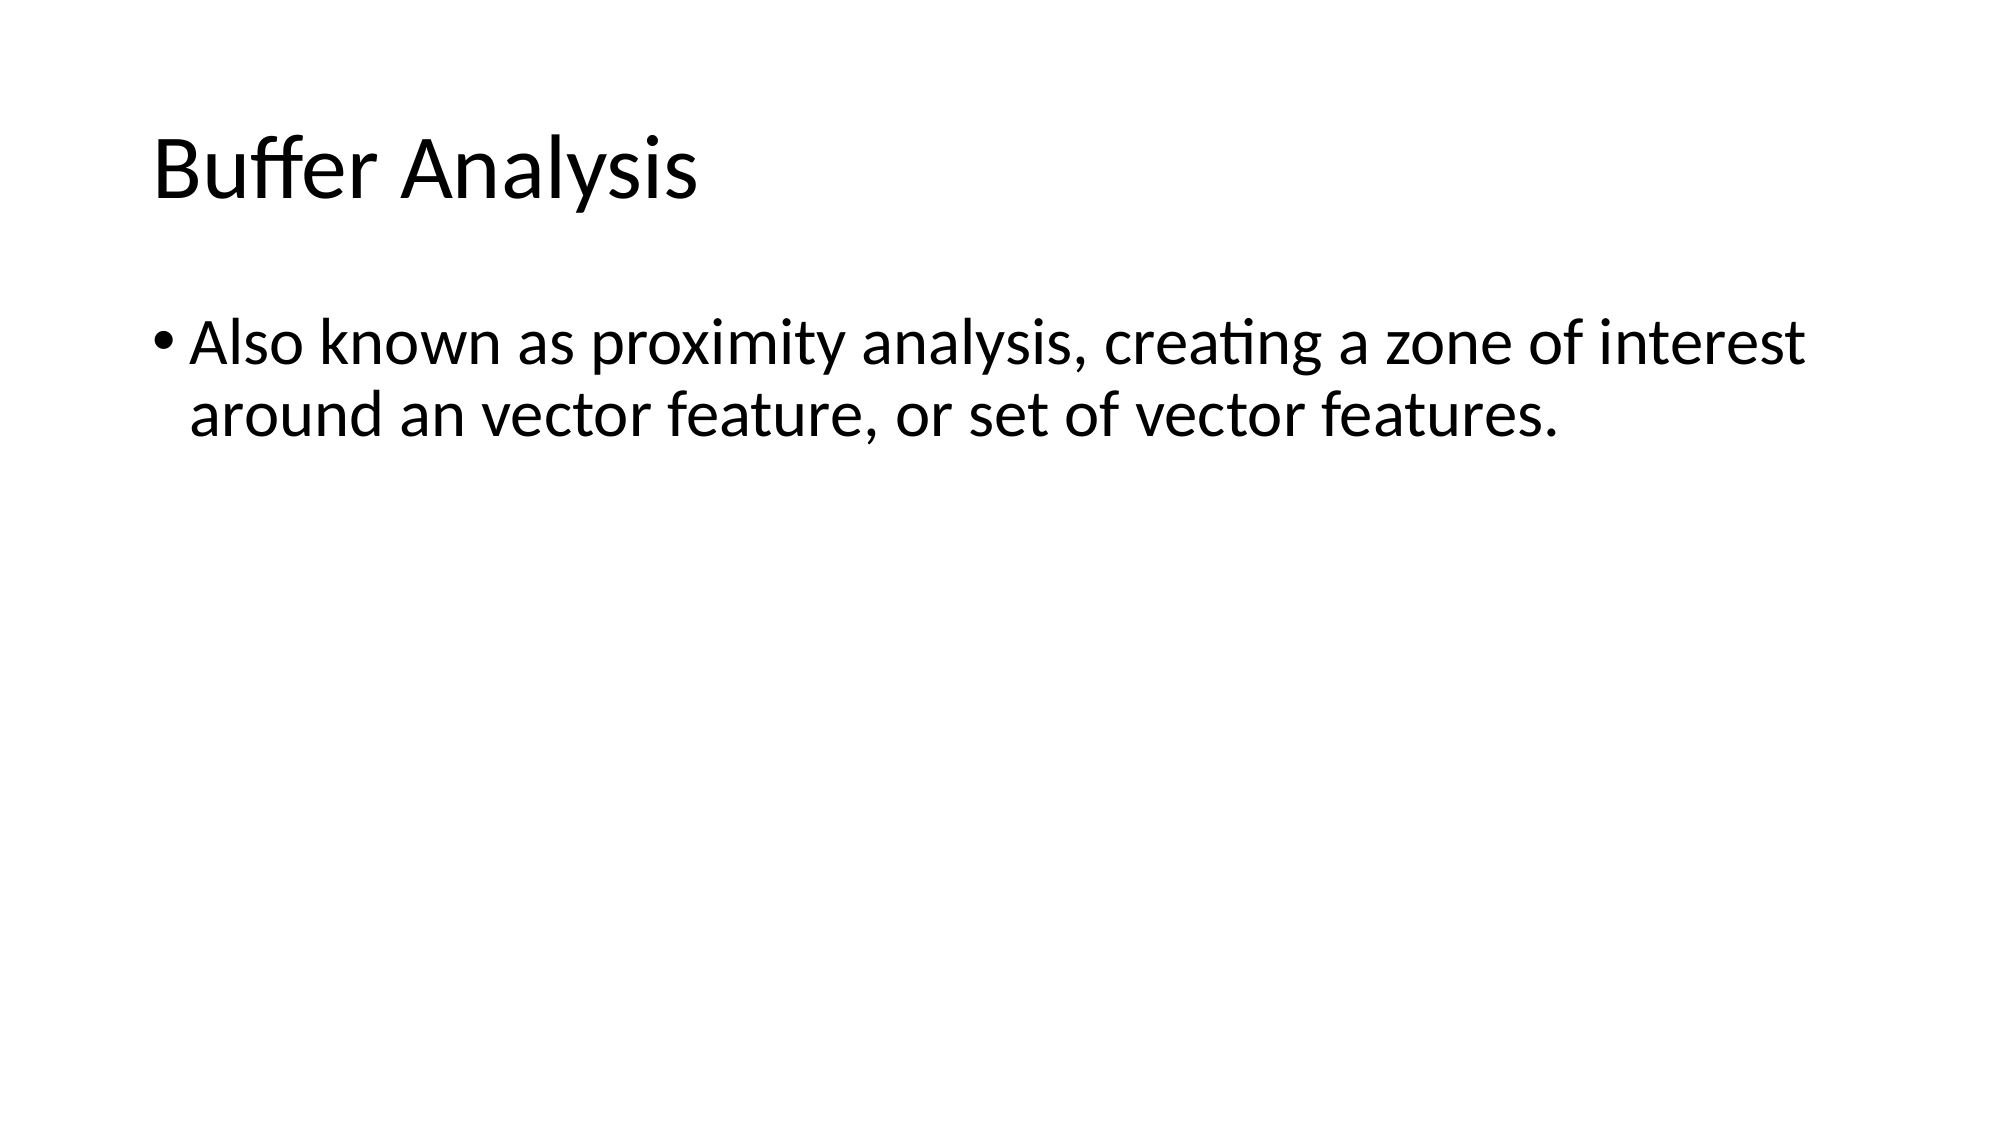

# Buffer Analysis
Also known as proximity analysis, creating a zone of interest around an vector feature, or set of vector features.